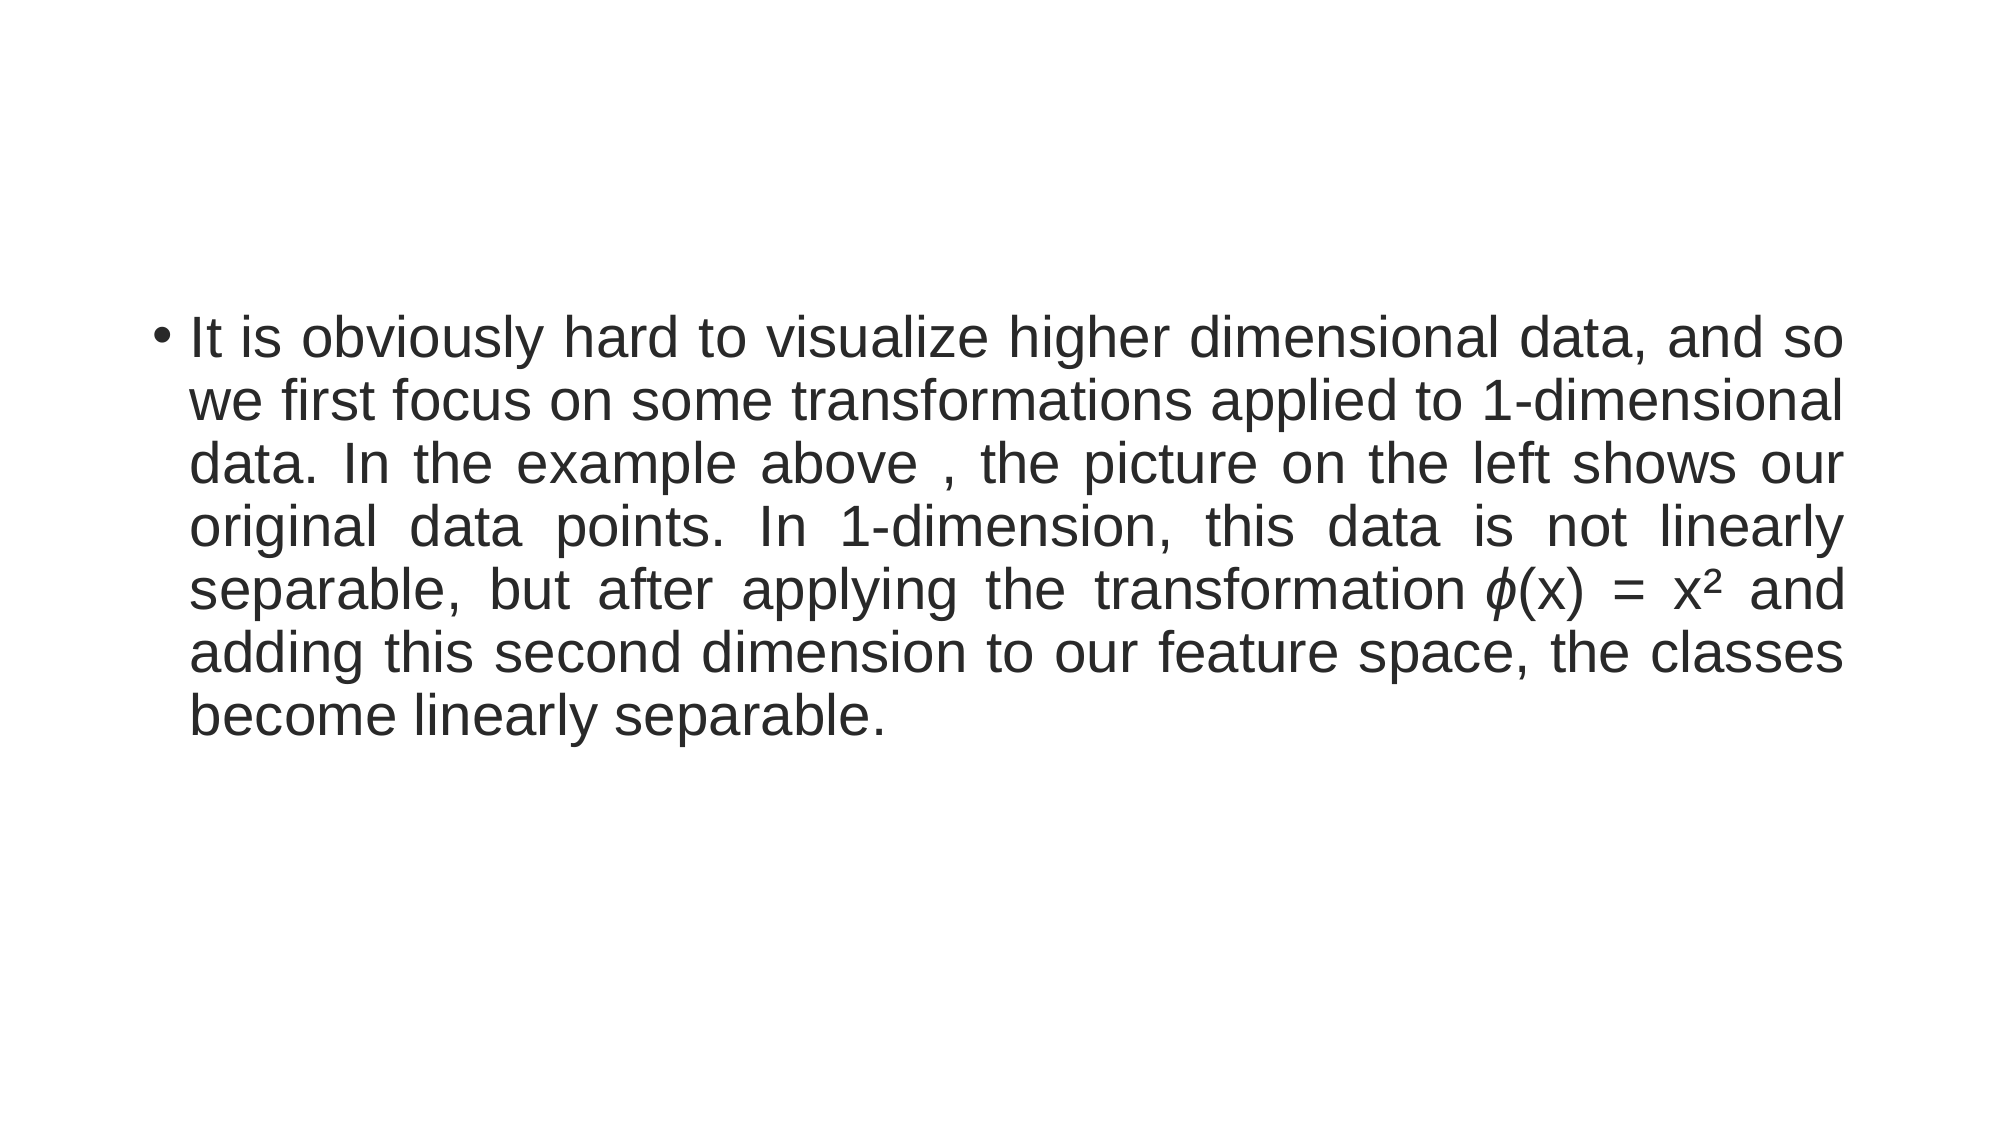

#
It is obviously hard to visualize higher dimensional data, and so we first focus on some transformations applied to 1-dimensional data. In the example above , the picture on the left shows our original data points. In 1-dimension, this data is not linearly separable, but after applying the transformation ϕ(x) = x² and adding this second dimension to our feature space, the classes become linearly separable.